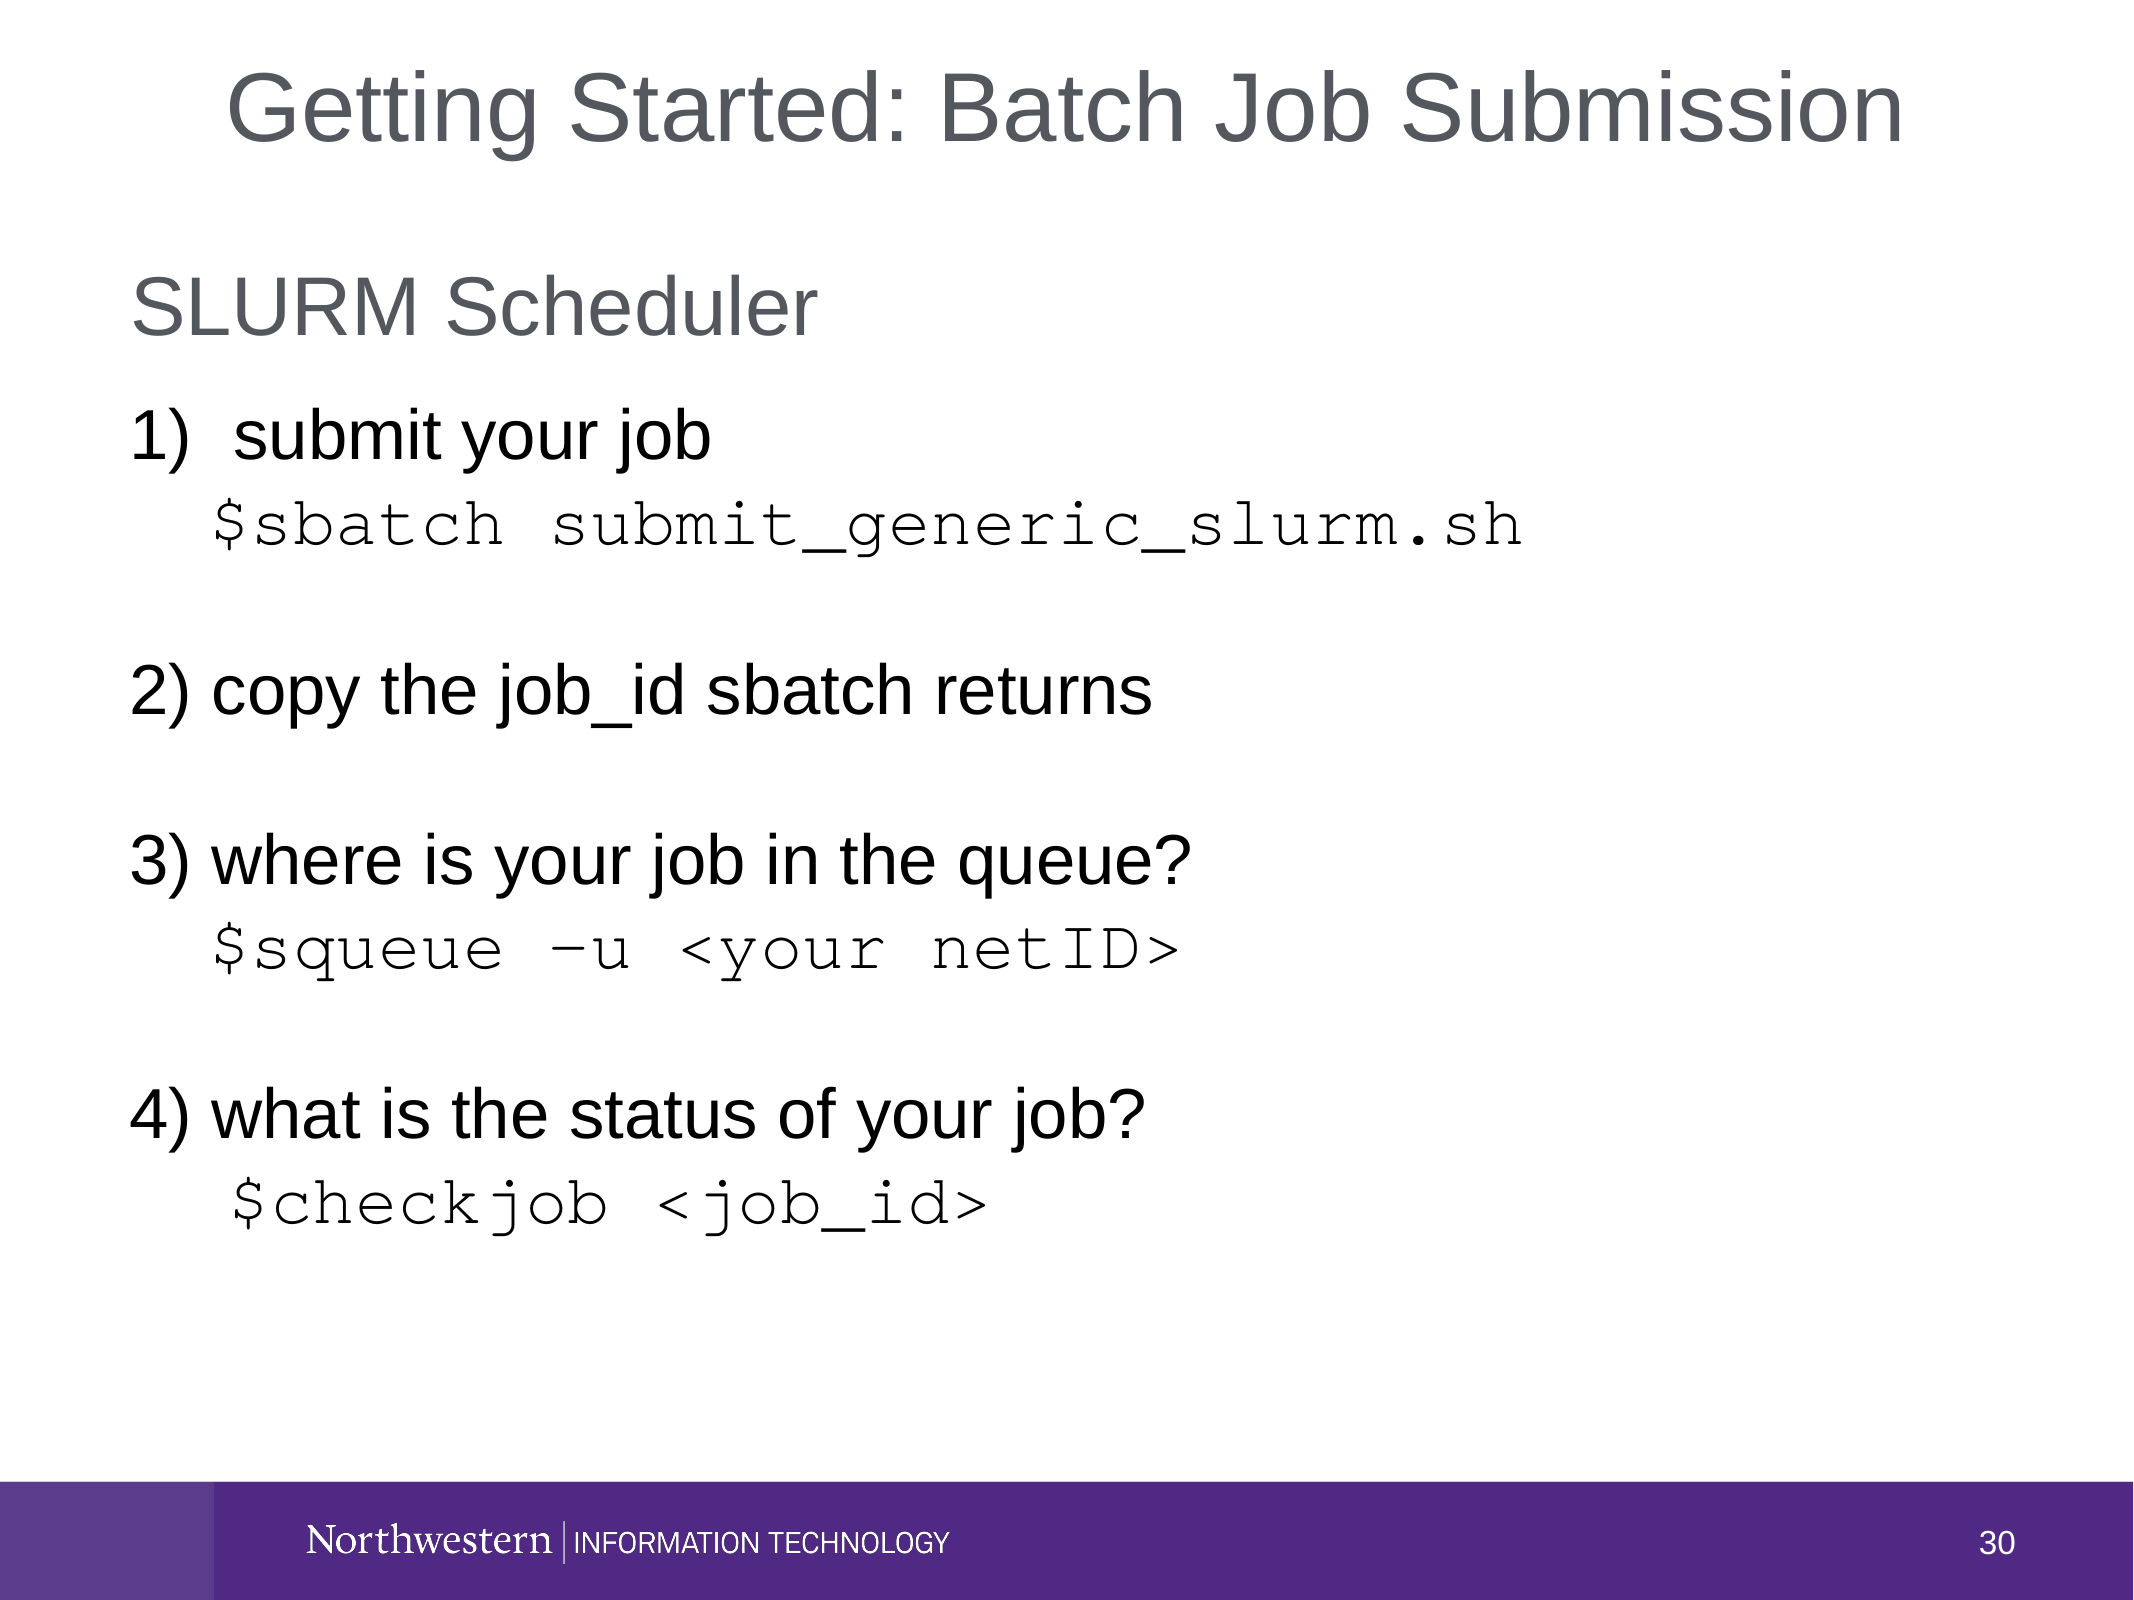

Getting Started: Batch Job Submission
SLURM Scheduler
submit your job
    $sbatch submit_generic_slurm.sh

2) copy the job_id sbatch returns

3) where is your job in the queue?
    $squeue -u <your netID>

4) what is the status of your job?
     $checkjob <job_id>
30